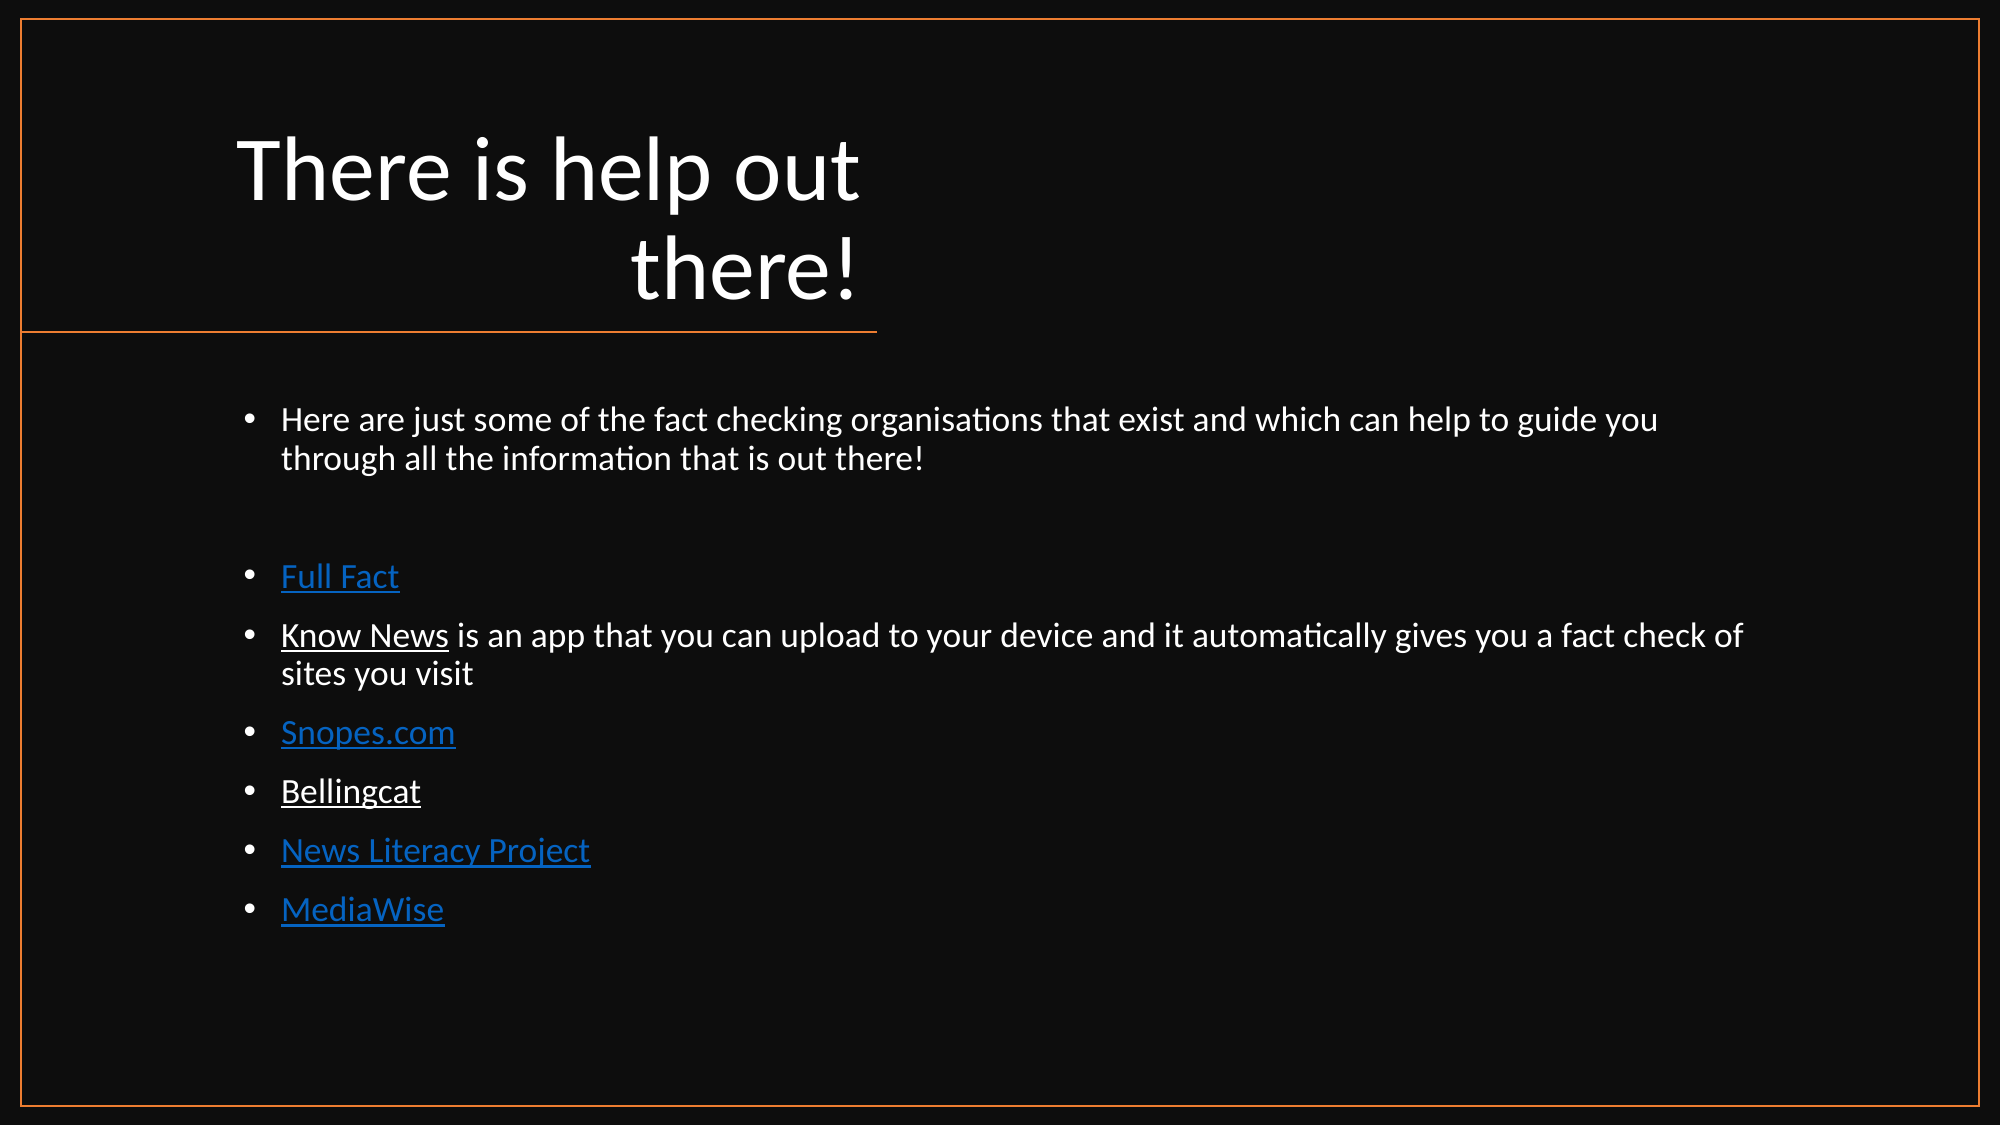

# There is help out there!
Here are just some of the fact checking organisations that exist and which can help to guide you through all the information that is out there!

Full Fact
Know News is an app that you can upload to your device and it automatically gives you a fact check of sites you visit
Snopes.com
Bellingcat
News Literacy Project
MediaWise